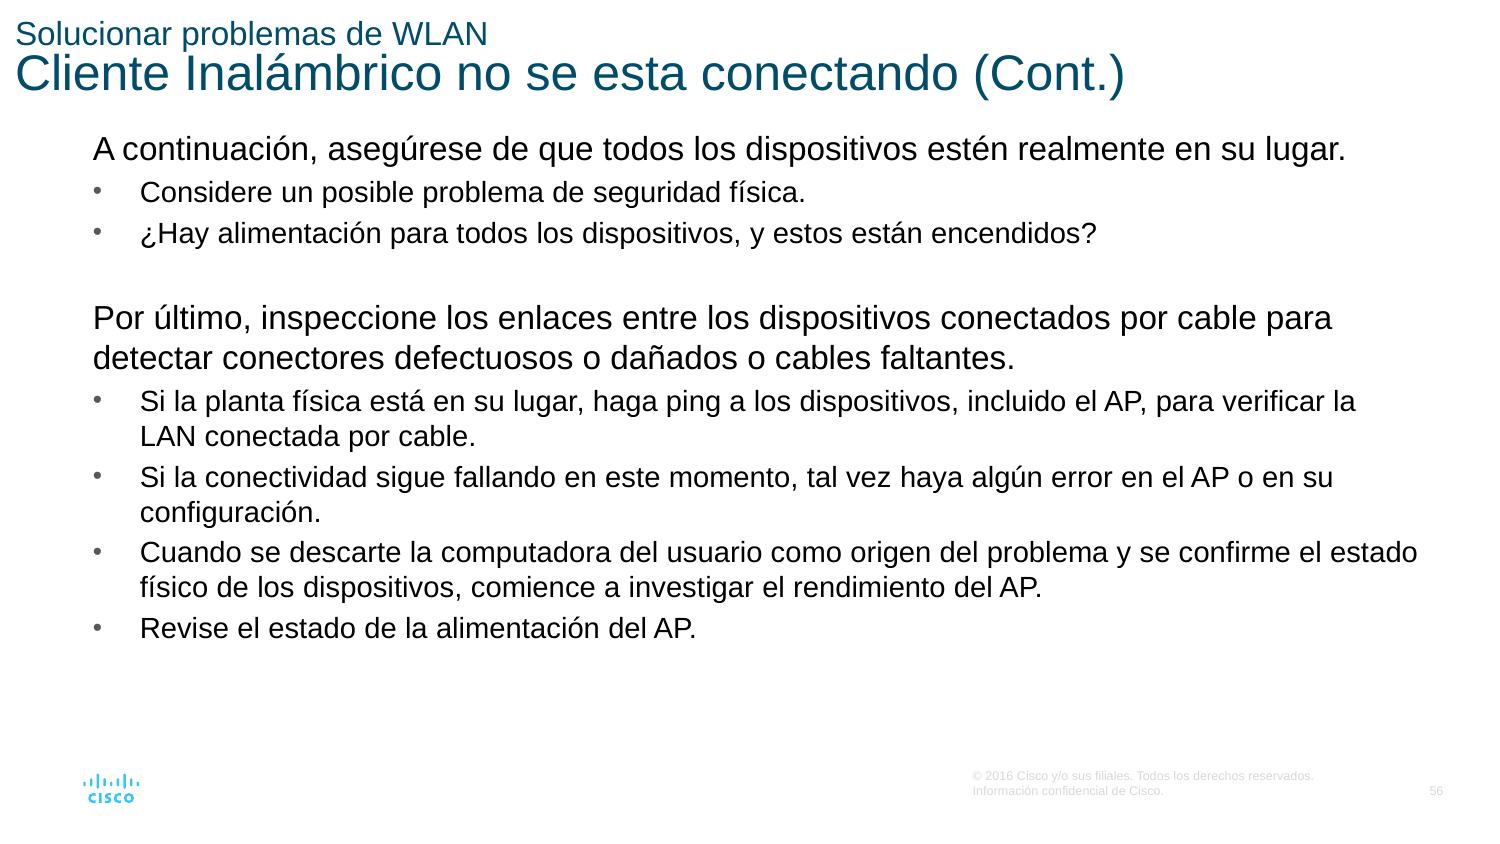

# Solucionar problemas de WLAN Cliente Inalámbrico no se esta conectando (Cont.)
A continuación, asegúrese de que todos los dispositivos estén realmente en su lugar.
Considere un posible problema de seguridad física.
¿Hay alimentación para todos los dispositivos, y estos están encendidos?

Por último, inspeccione los enlaces entre los dispositivos conectados por cable para detectar conectores defectuosos o dañados o cables faltantes.
Si la planta física está en su lugar, haga ping a los dispositivos, incluido el AP, para verificar la LAN conectada por cable.
Si la conectividad sigue fallando en este momento, tal vez haya algún error en el AP o en su configuración.
Cuando se descarte la computadora del usuario como origen del problema y se confirme el estado físico de los dispositivos, comience a investigar el rendimiento del AP.
Revise el estado de la alimentación del AP.